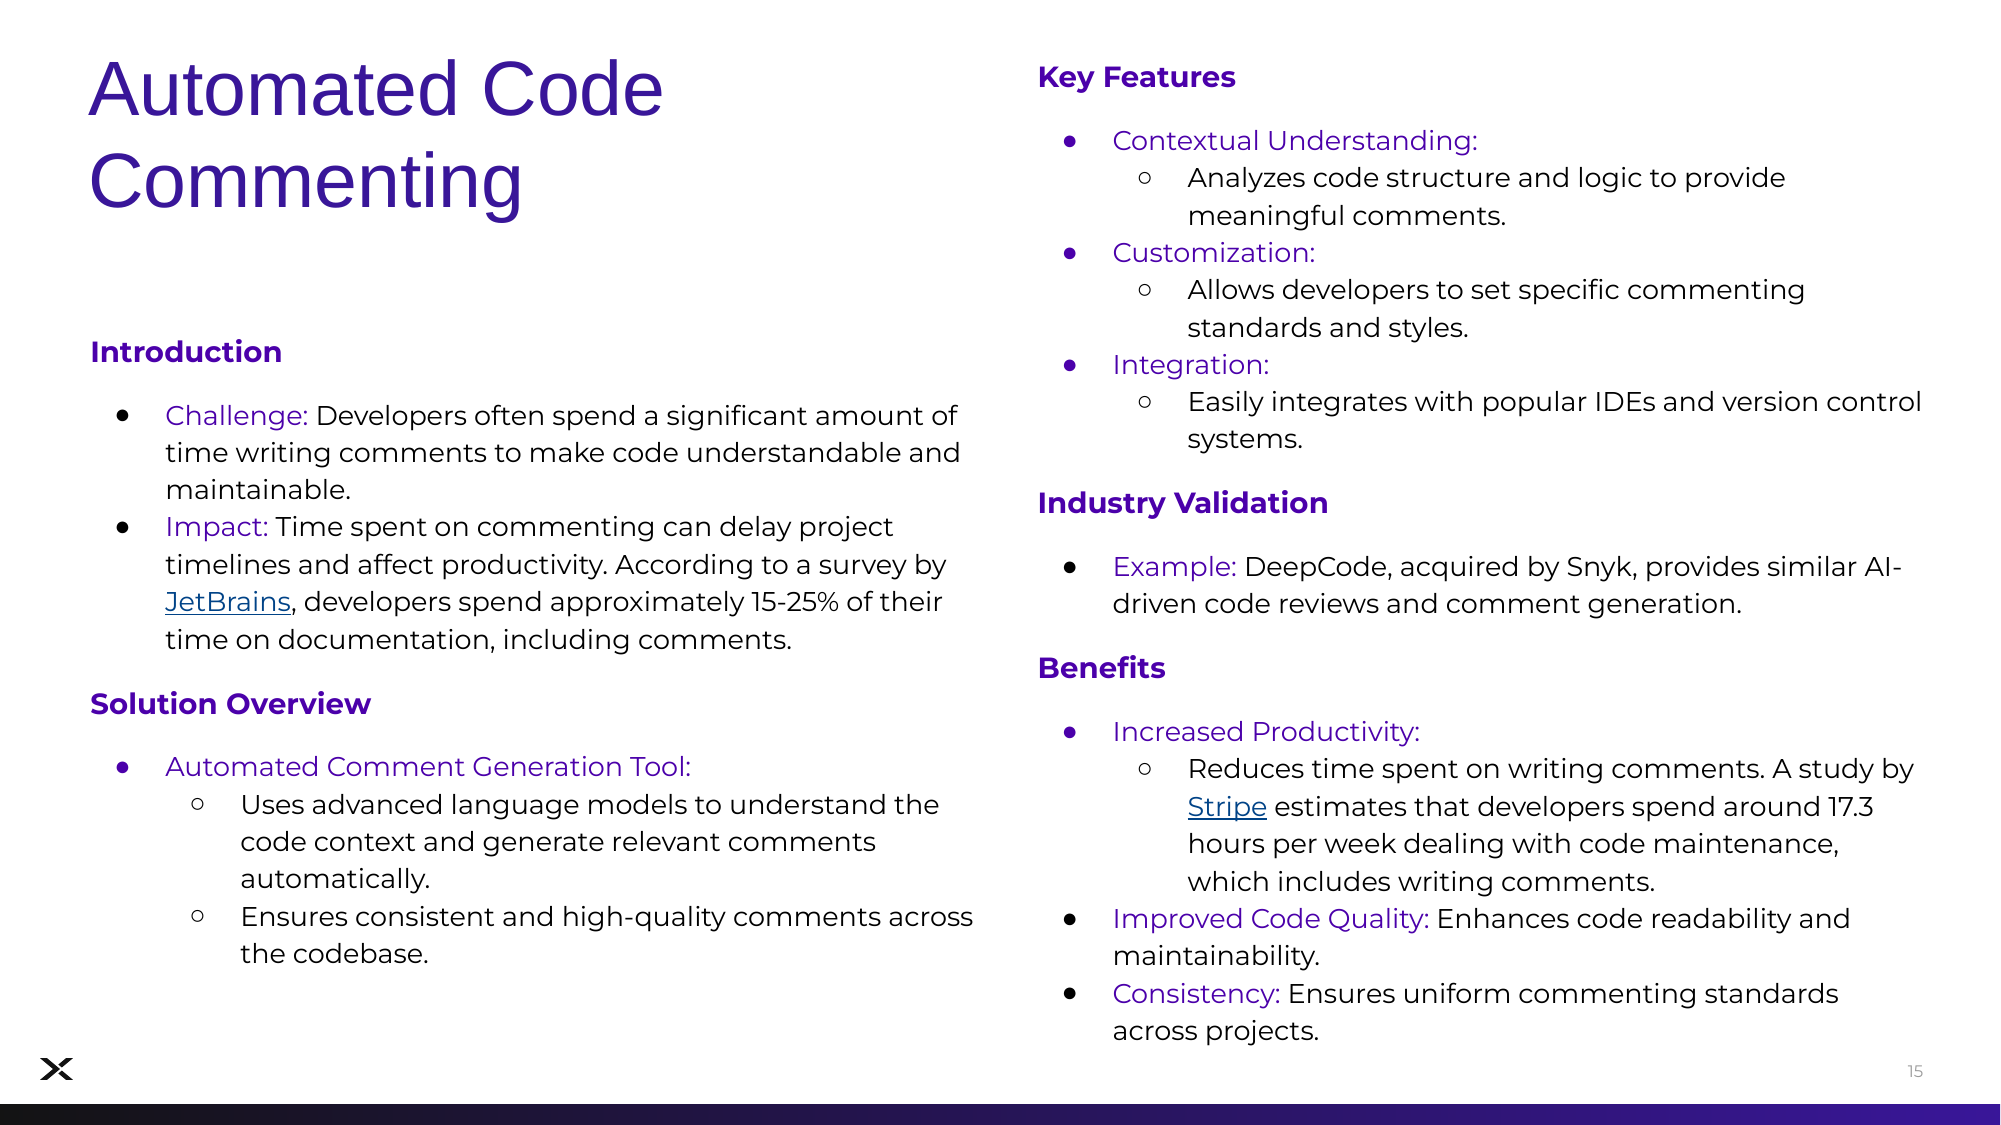

# Automated Code Commenting
Key Features
Contextual Understanding:
Analyzes code structure and logic to provide meaningful comments.
Customization:
Allows developers to set specific commenting standards and styles.
Integration:
Easily integrates with popular IDEs and version control systems.
Industry Validation
Example: DeepCode, acquired by Snyk, provides similar AI-driven code reviews and comment generation.
Benefits
Increased Productivity:
Reduces time spent on writing comments. A study by Stripe estimates that developers spend around 17.3 hours per week dealing with code maintenance, which includes writing comments.
Improved Code Quality: Enhances code readability and maintainability.
Consistency: Ensures uniform commenting standards across projects.
Introduction
Challenge: Developers often spend a significant amount of time writing comments to make code understandable and maintainable.
Impact: Time spent on commenting can delay project timelines and affect productivity. According to a survey by JetBrains, developers spend approximately 15-25% of their time on documentation, including comments.
Solution Overview
Automated Comment Generation Tool:
Uses advanced language models to understand the code context and generate relevant comments automatically.
Ensures consistent and high-quality comments across the codebase.
15